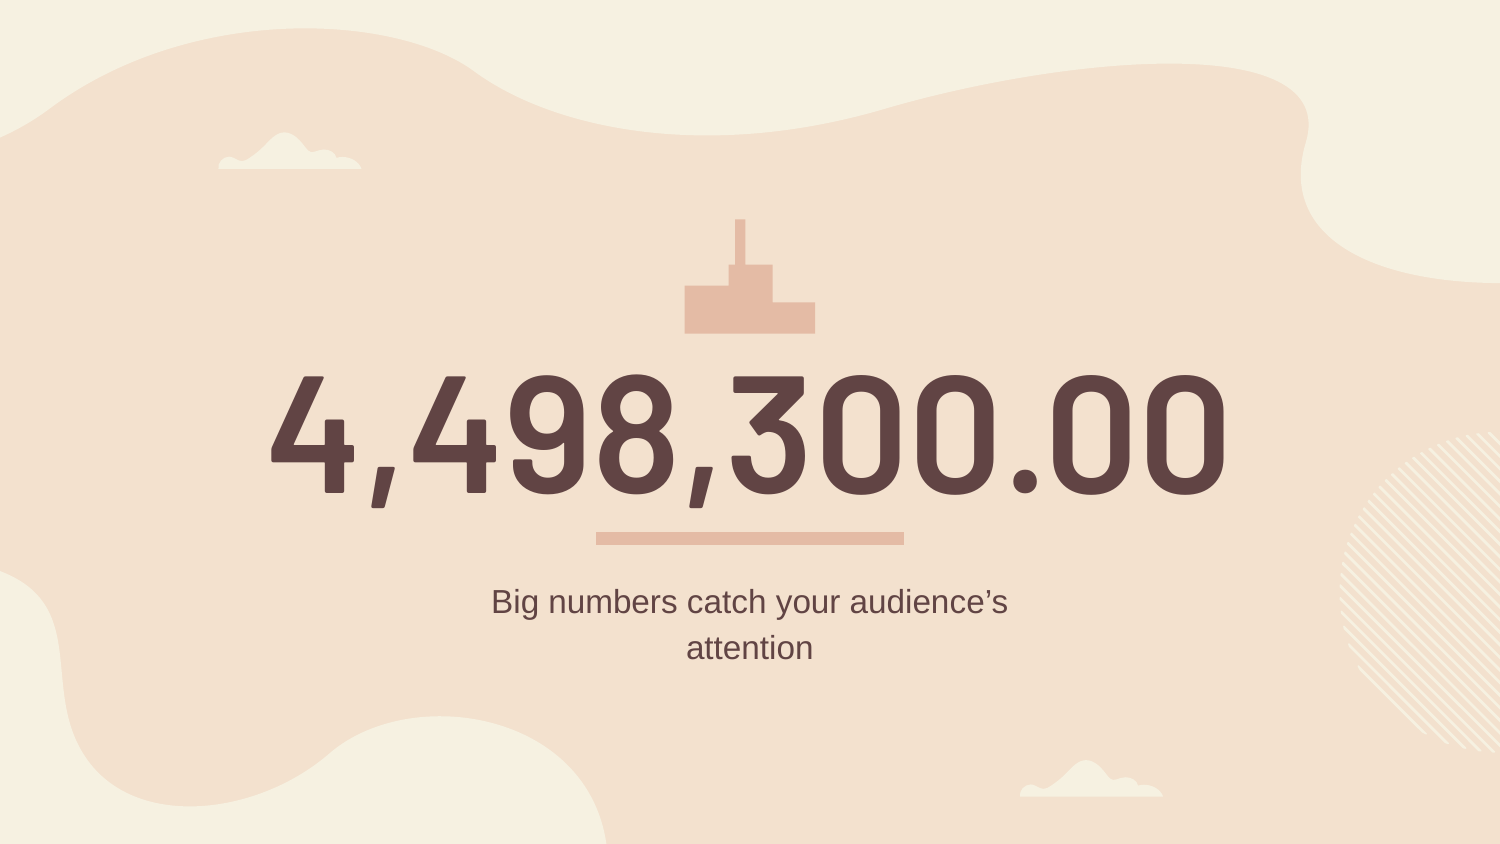

# 4,498,300.00
Big numbers catch your audience’s attention